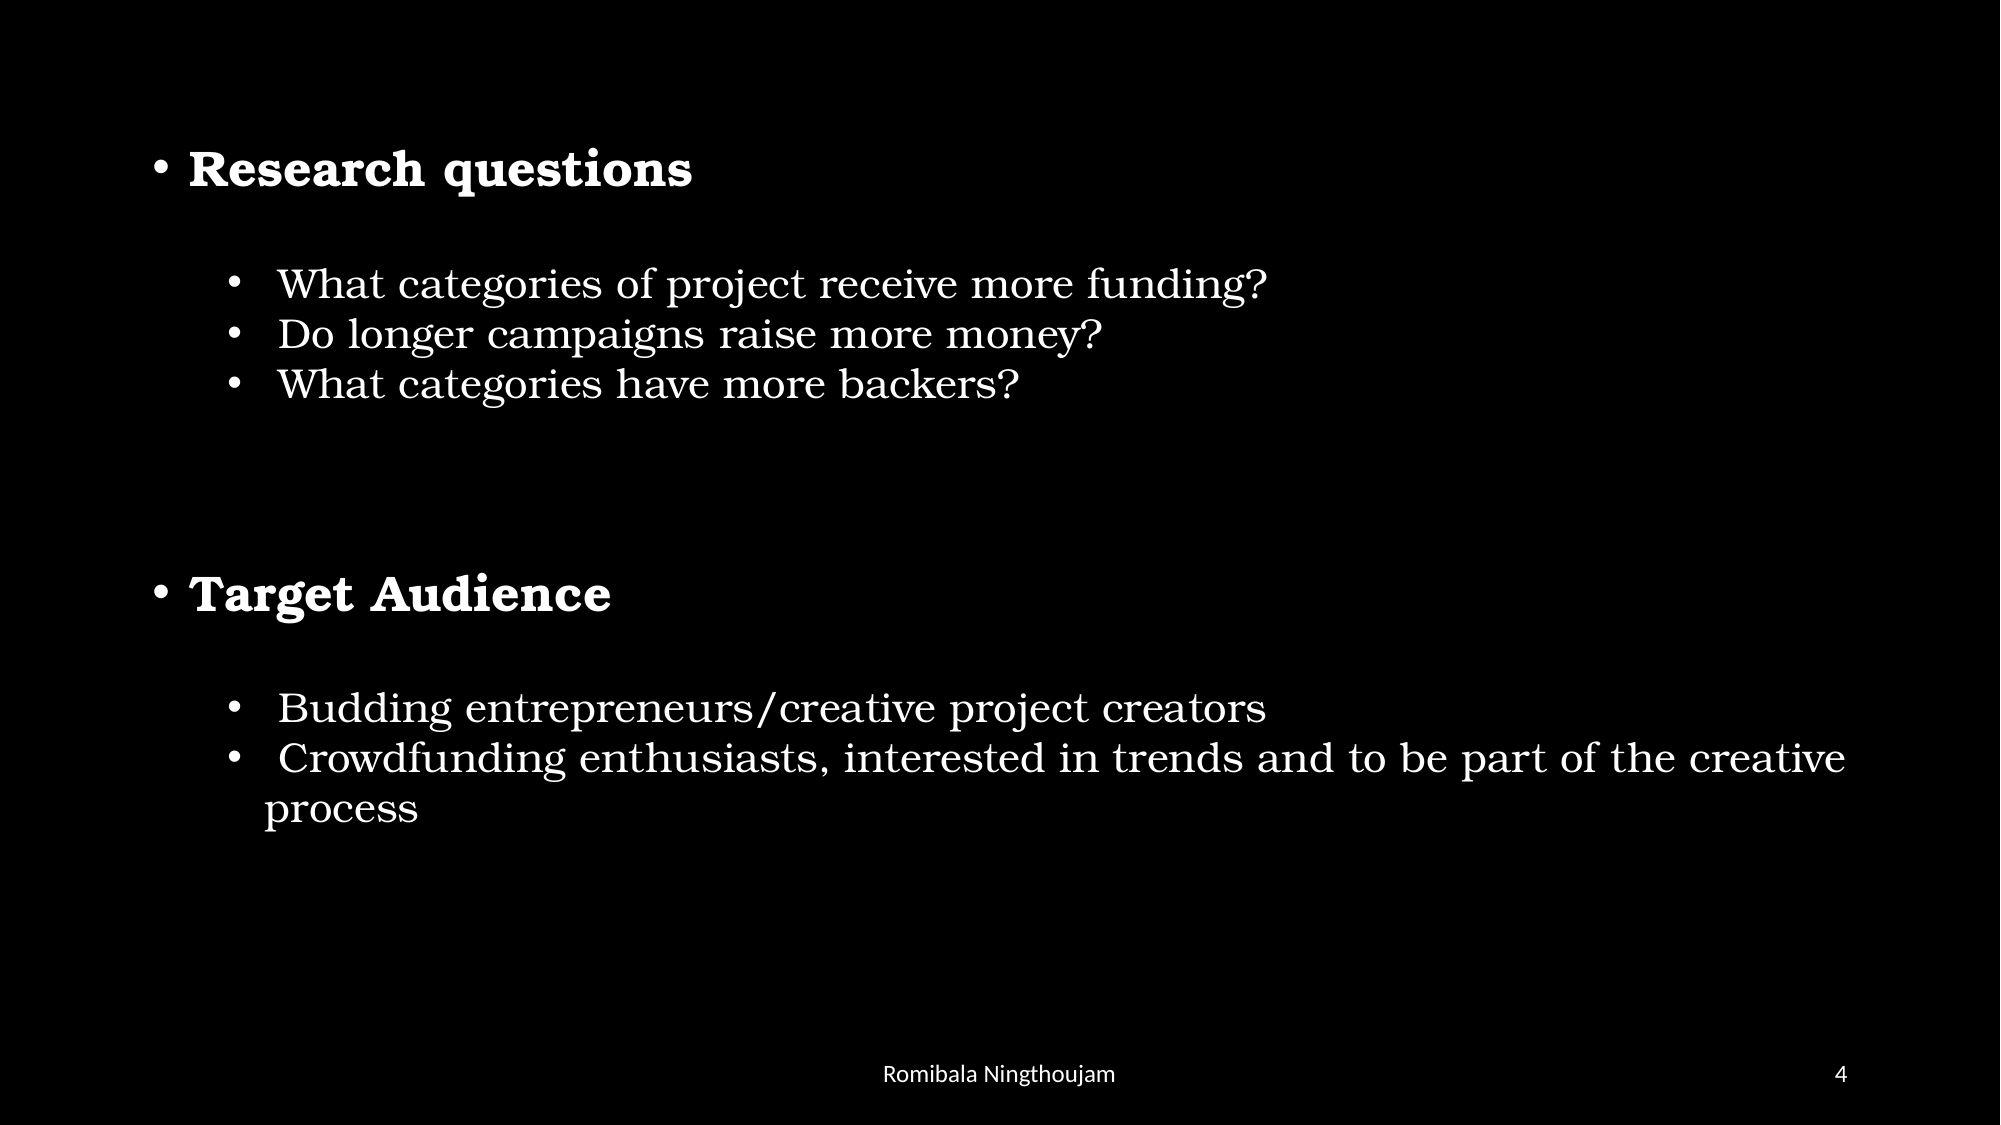

Research questions

 What categories of project receive more funding?
 Do longer campaigns raise more money?
 What categories have more backers?

Target Audience

 Budding entrepreneurs/creative project creators
 Crowdfunding enthusiasts, interested in trends and to be part of the creative process

Romibala Ningthoujam
4